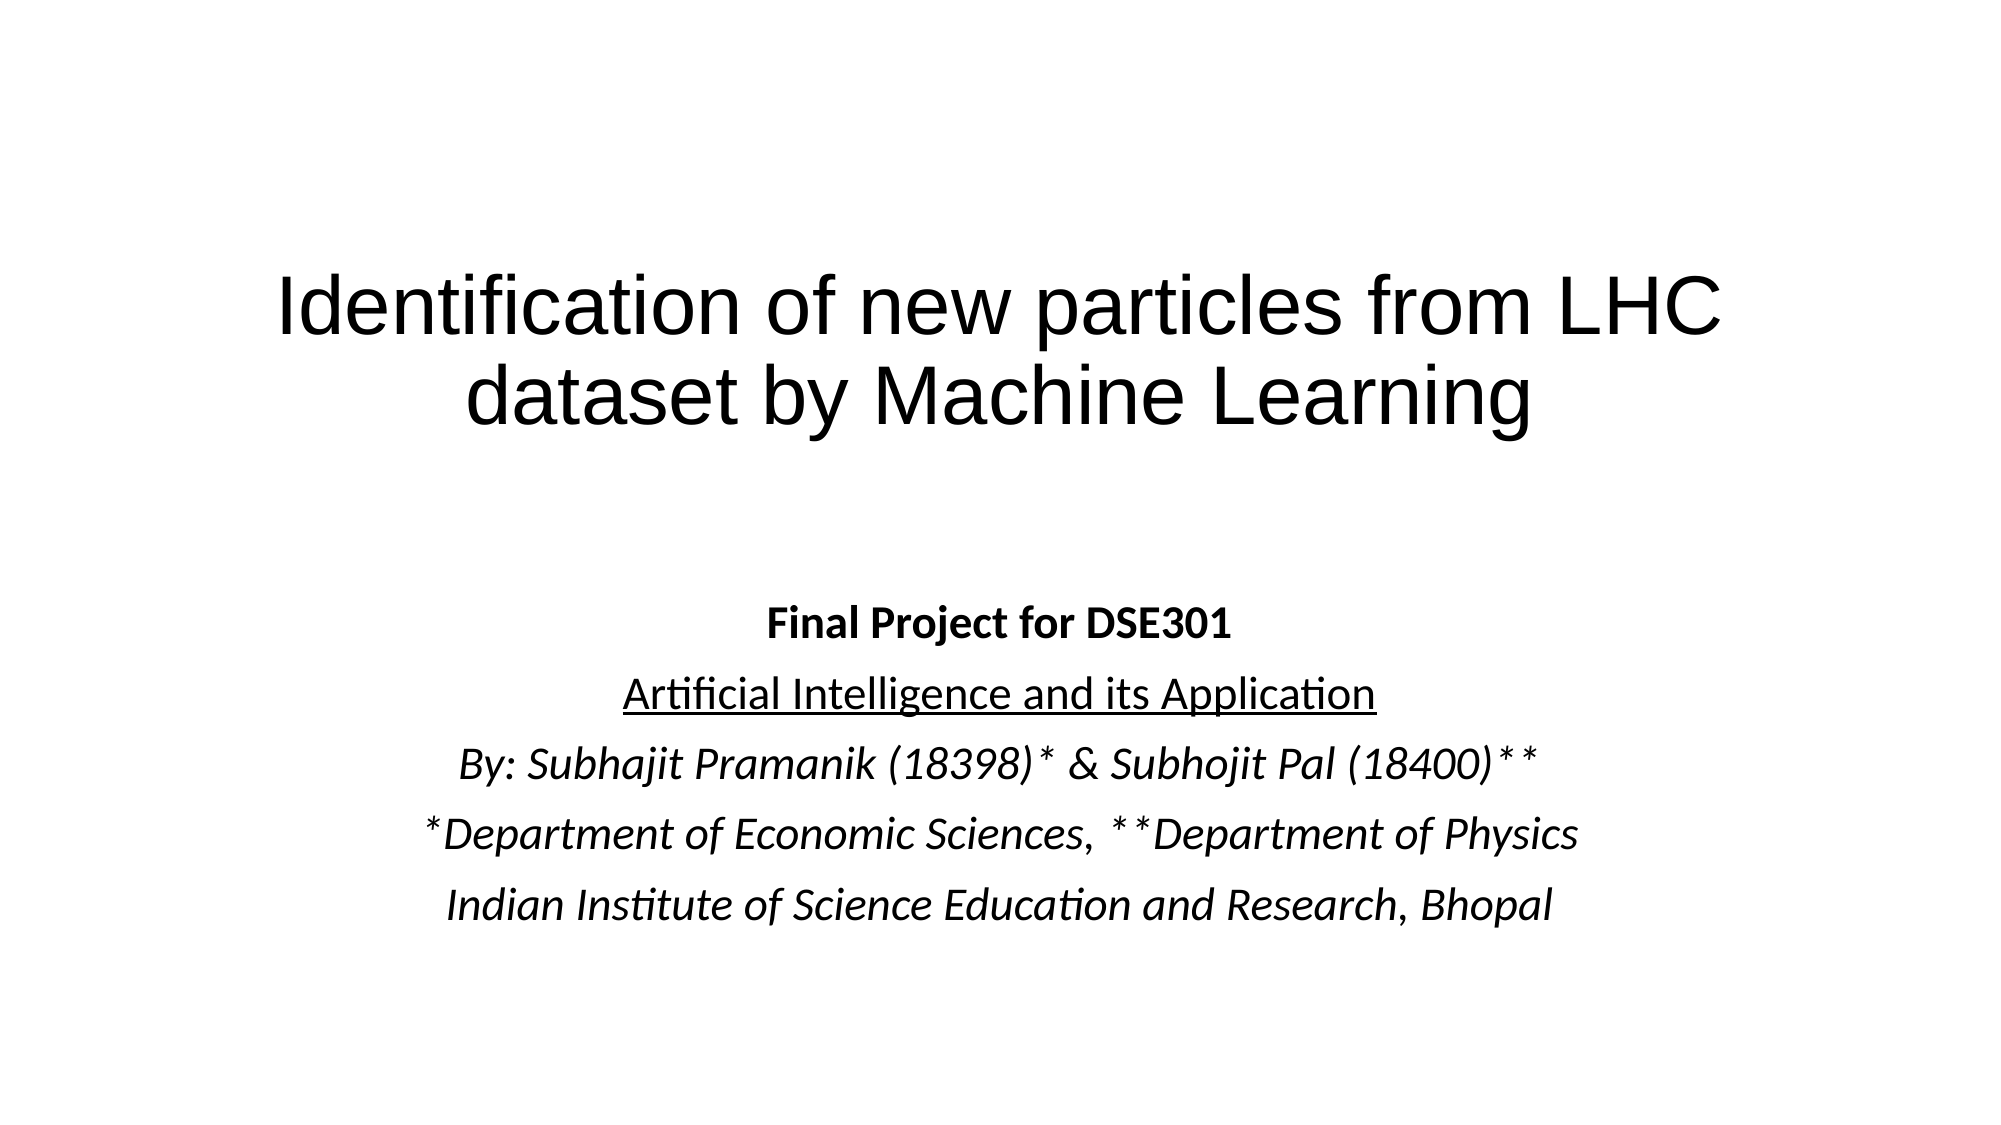

# Identification of new particles from LHC dataset by Machine Learning
Final Project for DSE301
Artificial Intelligence and its Application
By: Subhajit Pramanik (18398)* & Subhojit Pal (18400)**
*Department of Economic Sciences, **Department of Physics
Indian Institute of Science Education and Research, Bhopal